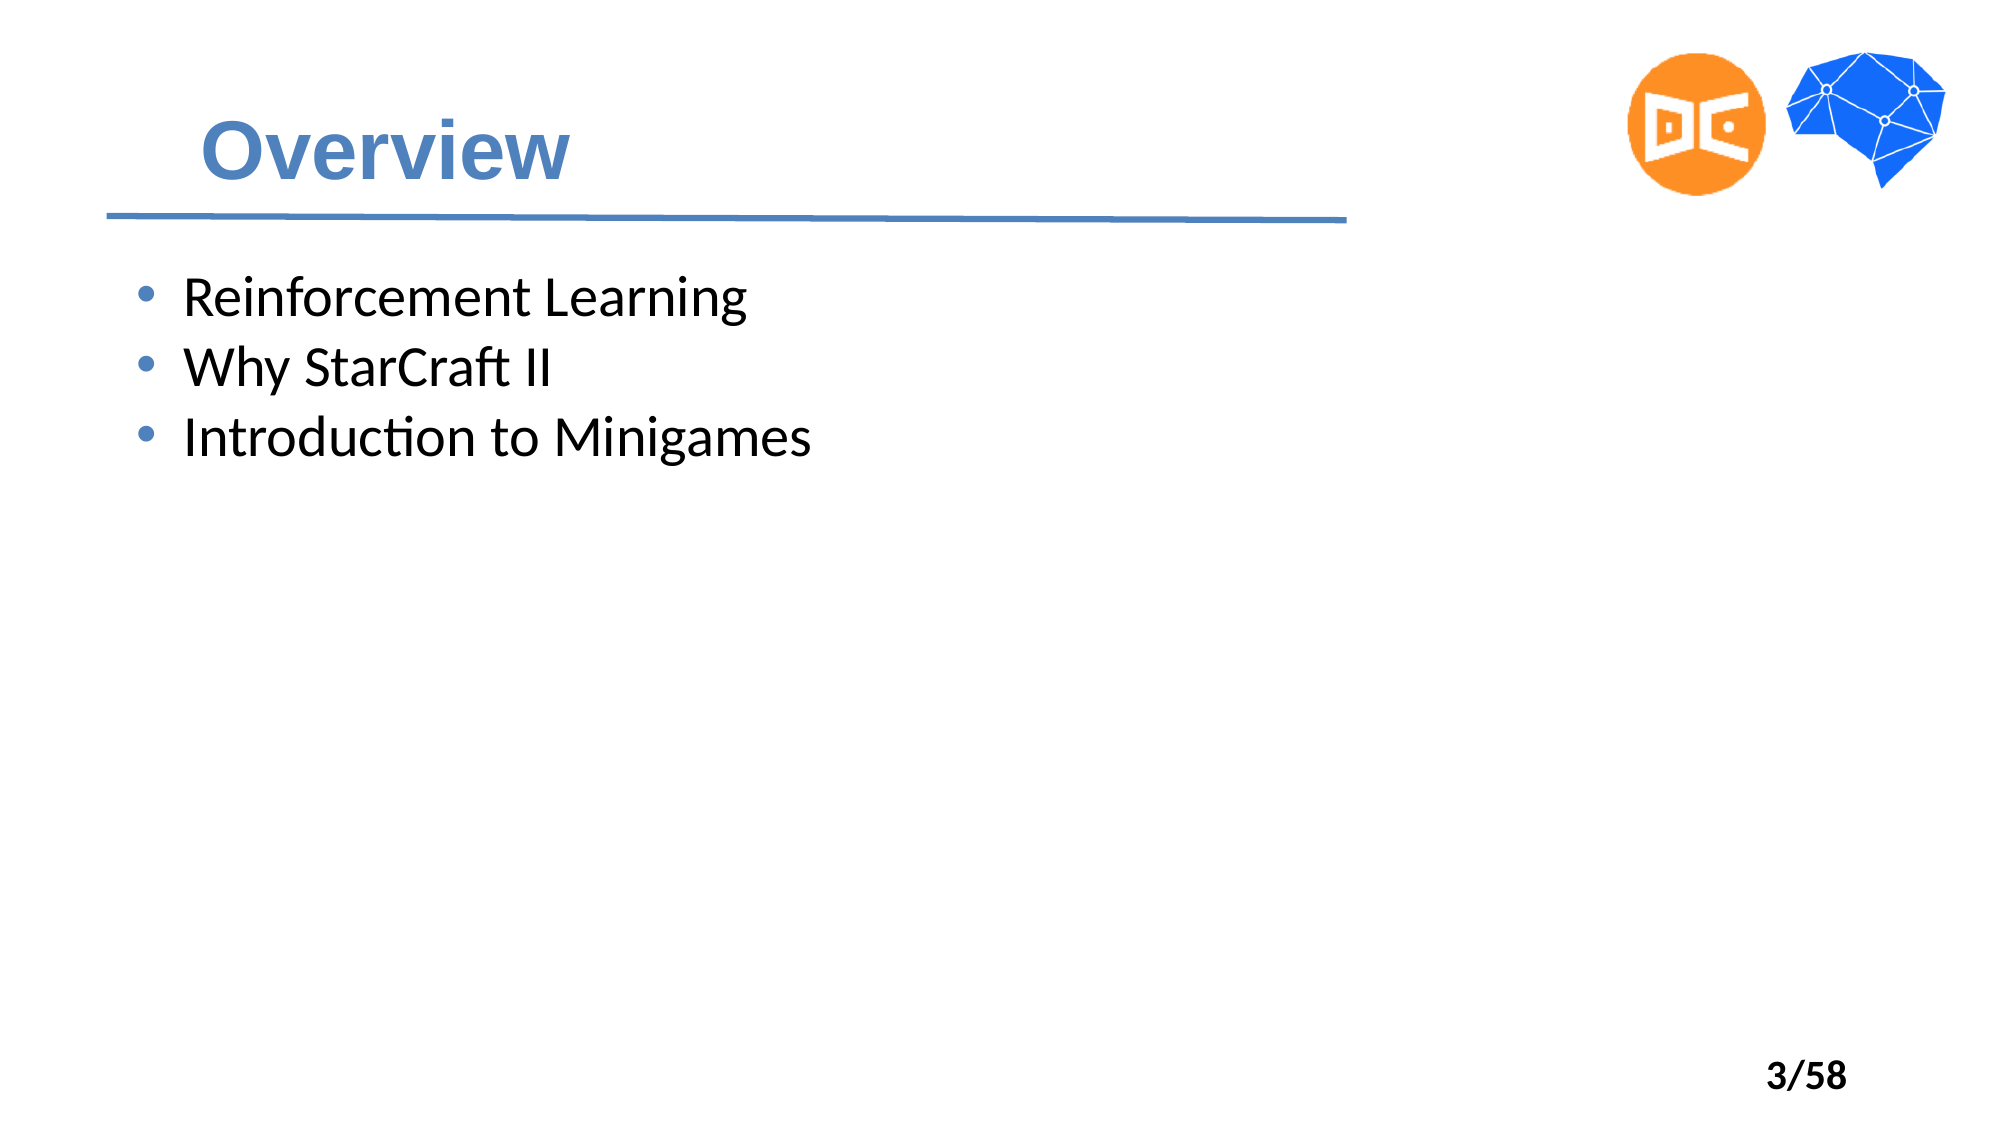

Overview

Reinforcement Learning
Why StarCraft II
Introduction to Minigames
3/58